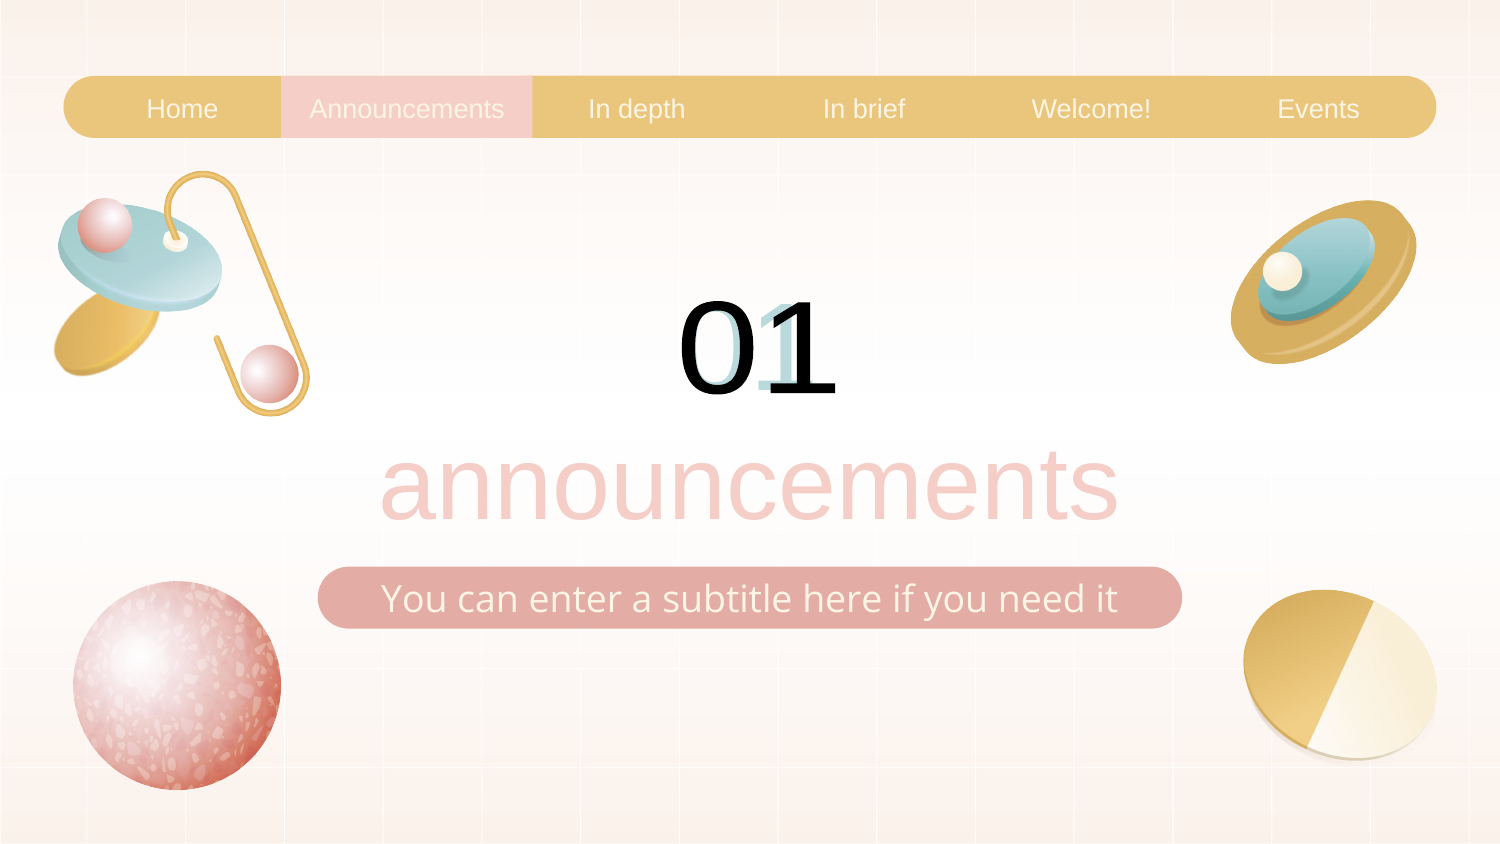

Home
Announcements
In depth
In brief
Welcome!
Events
01
01
# announcements

You can enter a subtitle here if you need it